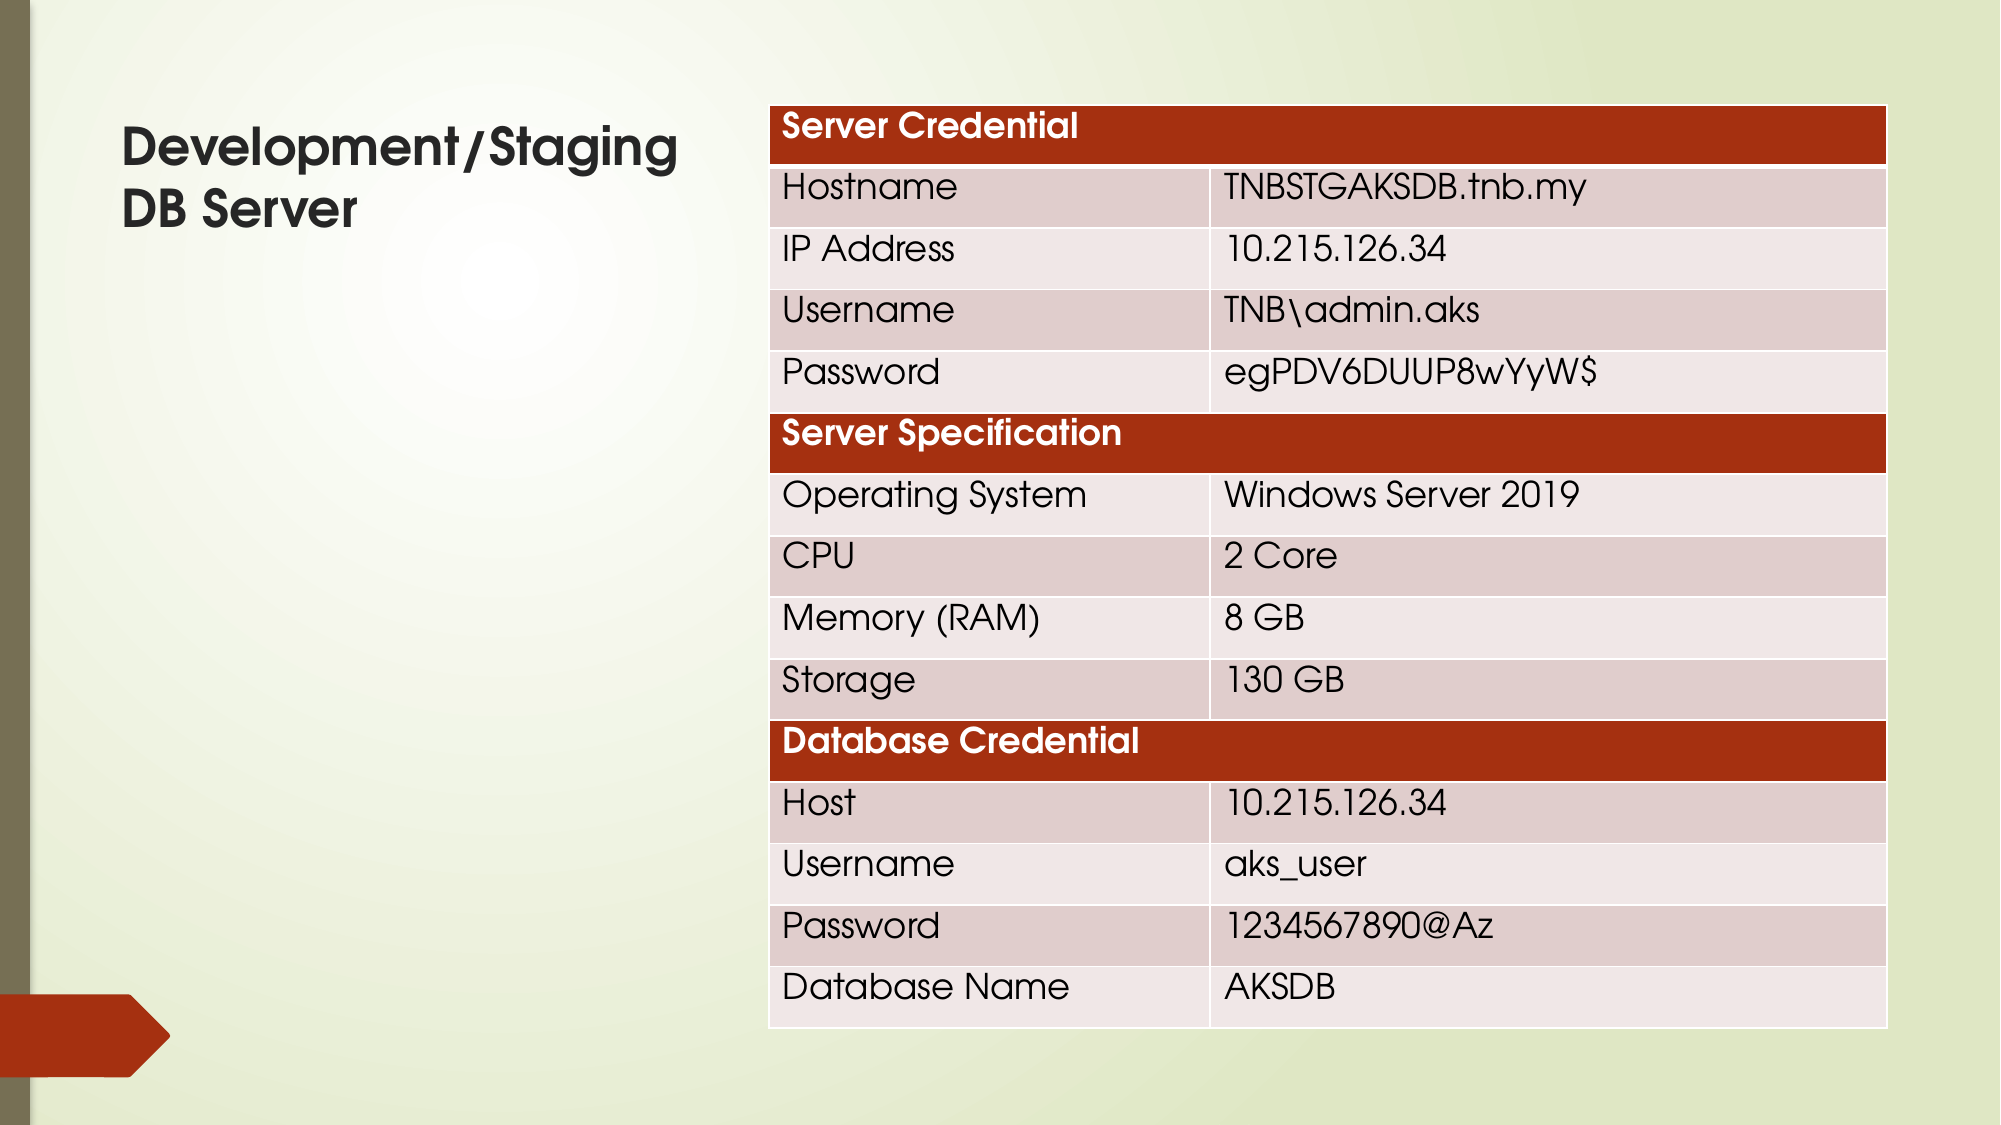

| Server Credential |  |
| --- | --- |
| Hostname | TNBSTGAKSDB.tnb.my |
| IP Address | 10.215.126.34 |
| Username | TNB\admin.aks |
| Password | egPDV6DUUP8wYyW$ |
| Server Specification |  |
| Operating System | Windows Server 2019 |
| CPU | 2 Core |
| Memory (RAM) | 8 GB |
| Storage | 130 GB |
| Database Credential |  |
| Host | 10.215.126.34 |
| Username | aks\_user |
| Password | 1234567890@Az |
| Database Name | AKSDB |
# Development/Staging DB Server